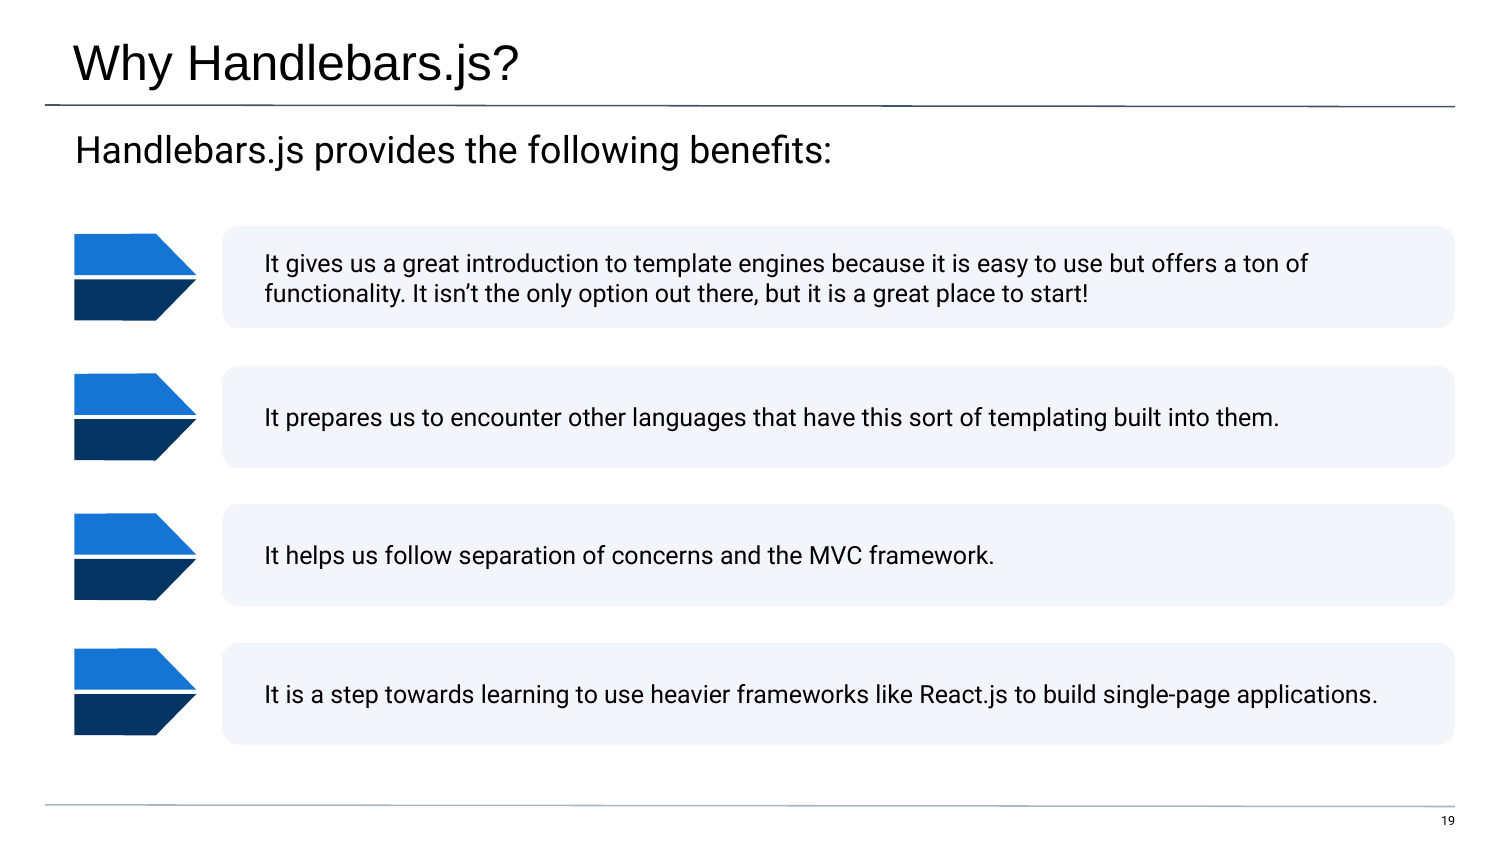

# Why Handlebars.js?
Handlebars.js provides the following benefits:
It gives us a great introduction to template engines because it is easy to use but offers a ton of functionality. It isn’t the only option out there, but it is a great place to start!

It prepares us to encounter other languages that have this sort of templating built into them.

It helps us follow separation of concerns and the MVC framework.

It is a step towards learning to use heavier frameworks like React.js to build single-page applications.